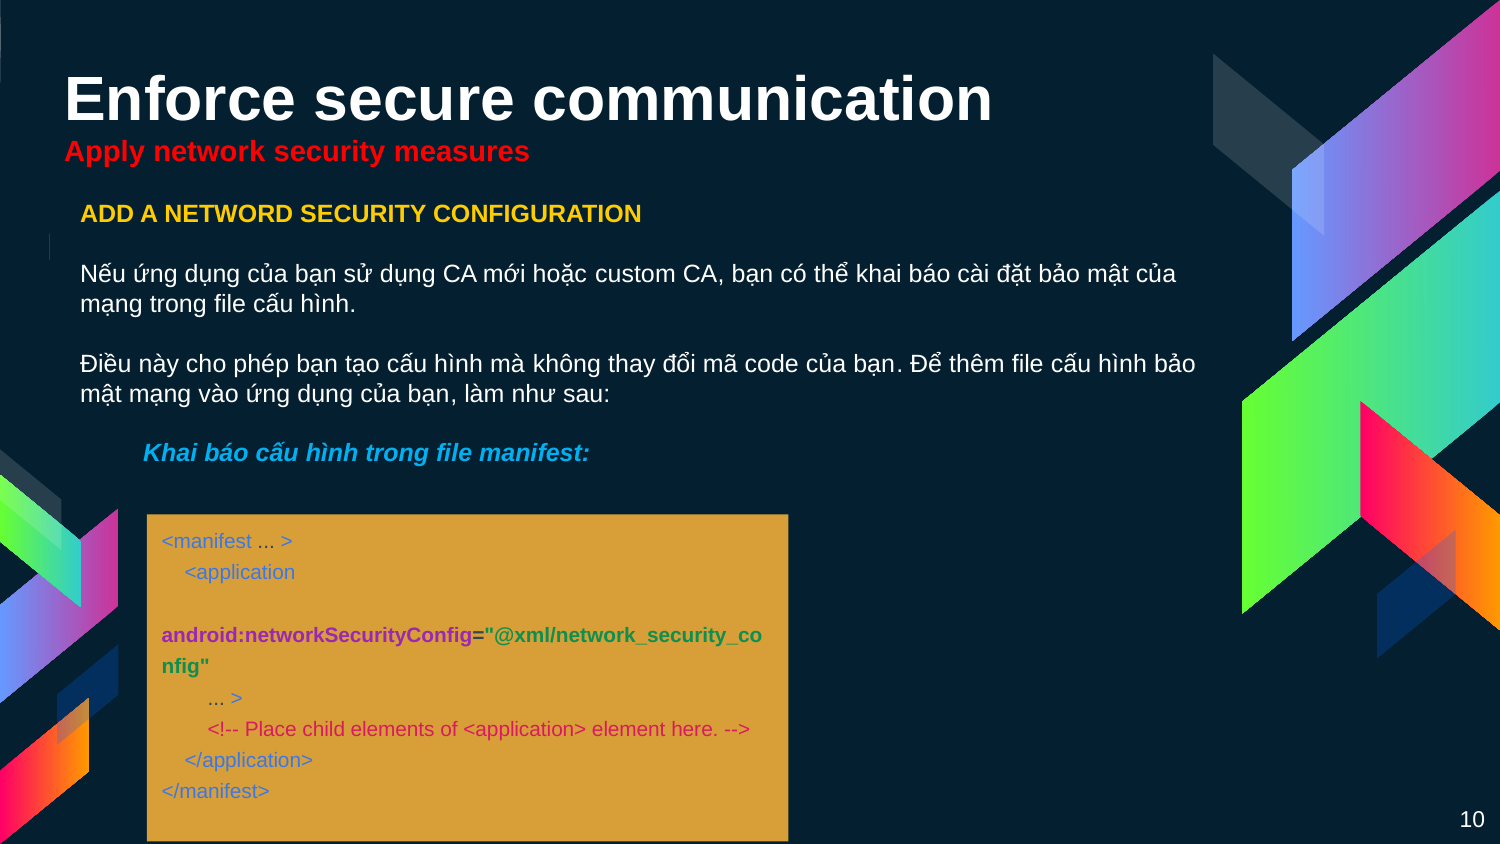

# Enforce secure communication Apply network security measures
ADD A NETWORD SECURITY CONFIGURATION
Nếu ứng dụng của bạn sử dụng CA mới hoặc custom CA, bạn có thể khai báo cài đặt bảo mật của mạng trong file cấu hình.

Điều này cho phép bạn tạo cấu hình mà không thay đổi mã code của bạn. Để thêm file cấu hình bảo mật mạng vào ứng dụng của bạn, làm như sau:

         Khai báo cấu hình trong file manifest:

<manifest ... >
    <application
        android:networkSecurityConfig="@xml/network_security_config"
        ... >
        <!-- Place child elements of <application> element here. -->
    </application>
</manifest>
10